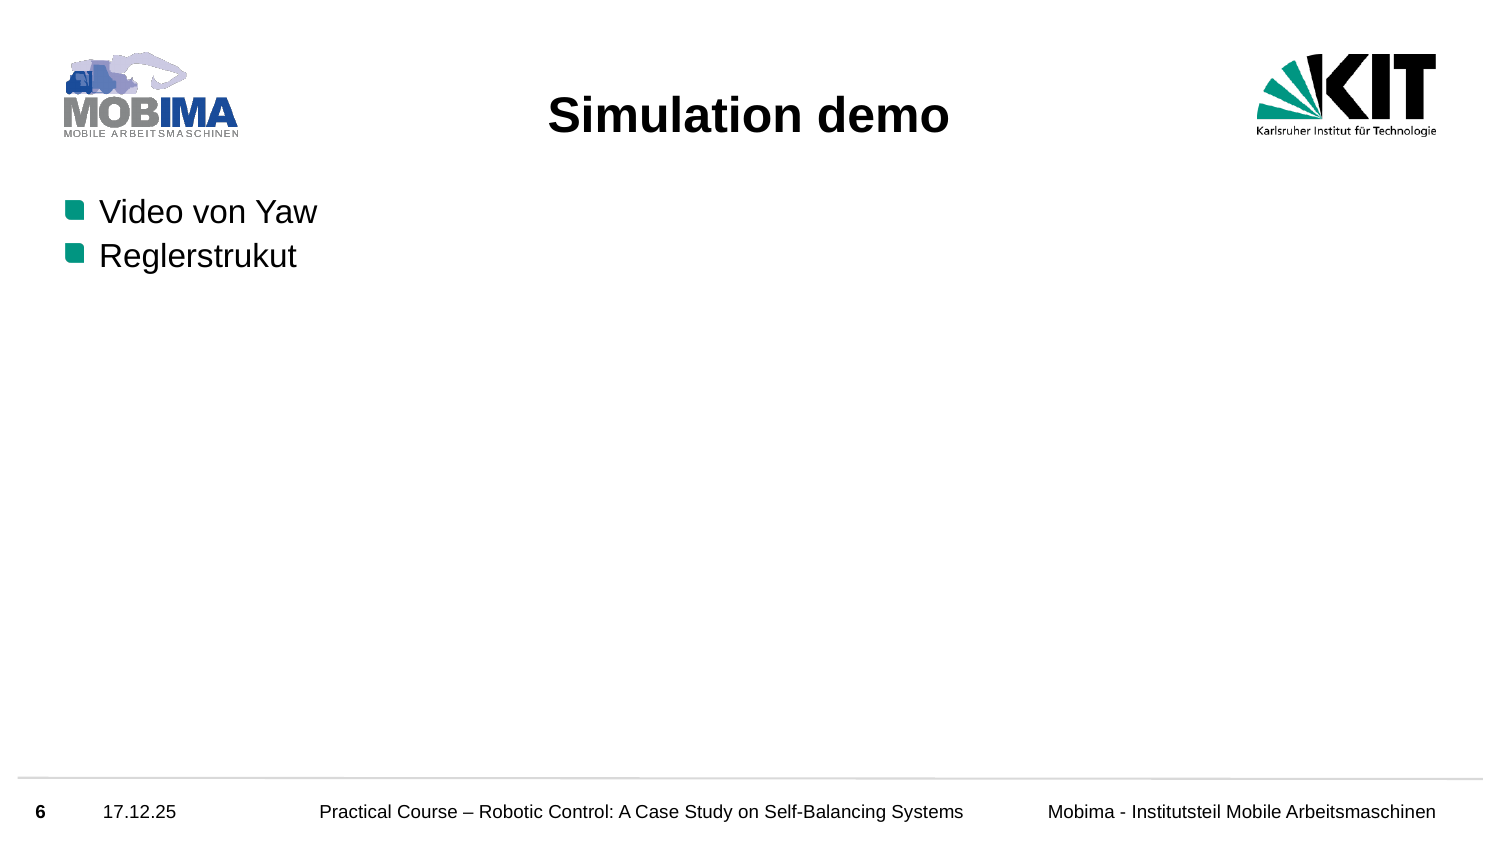

# Simulation demo
Video von Yaw
Reglerstrukut
6
17.12.25